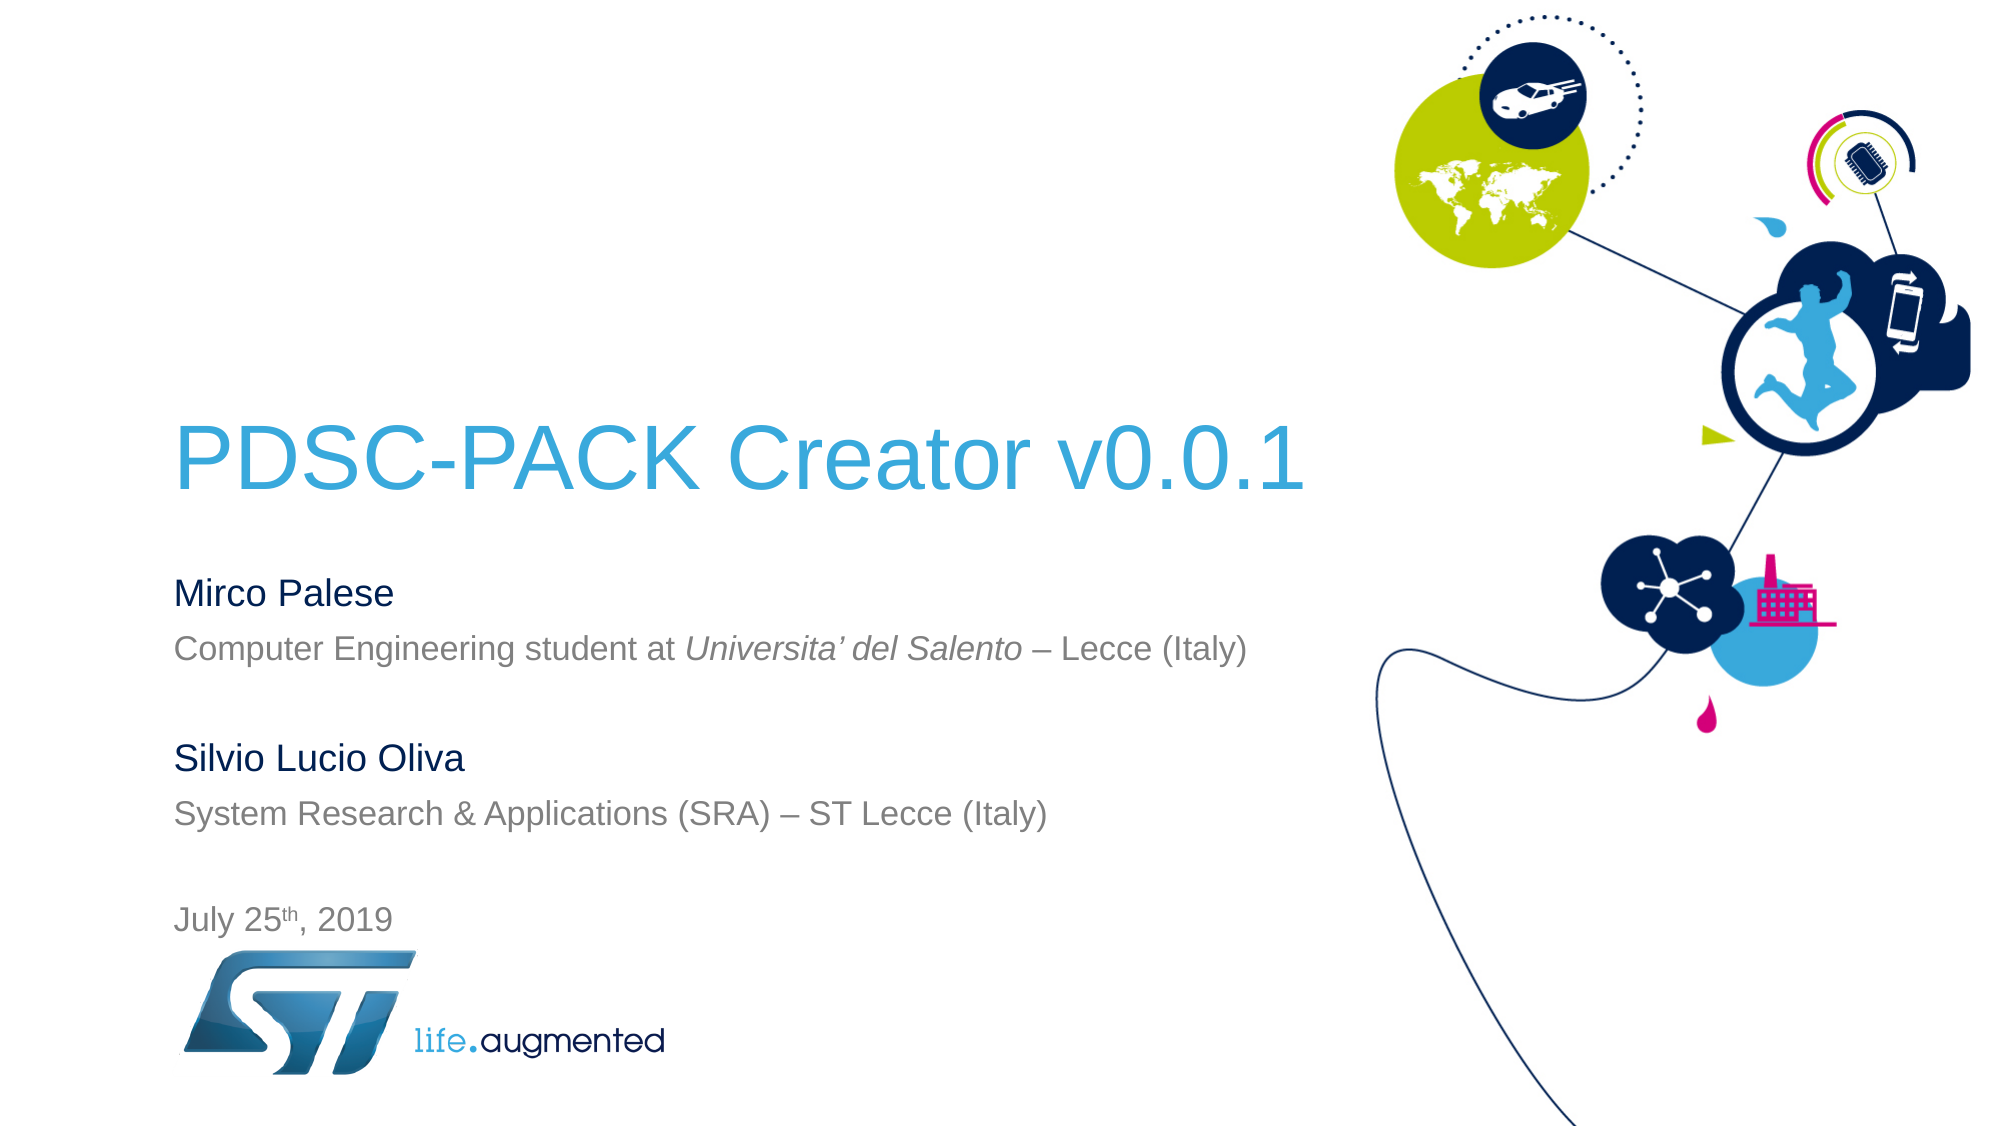

# PDSC-PACK Creator v0.0.1
Mirco Palese
Computer Engineering student at Universita’ del Salento – Lecce (Italy)

Silvio Lucio Oliva
System Research & Applications (SRA) – ST Lecce (Italy)

July 25th, 2019